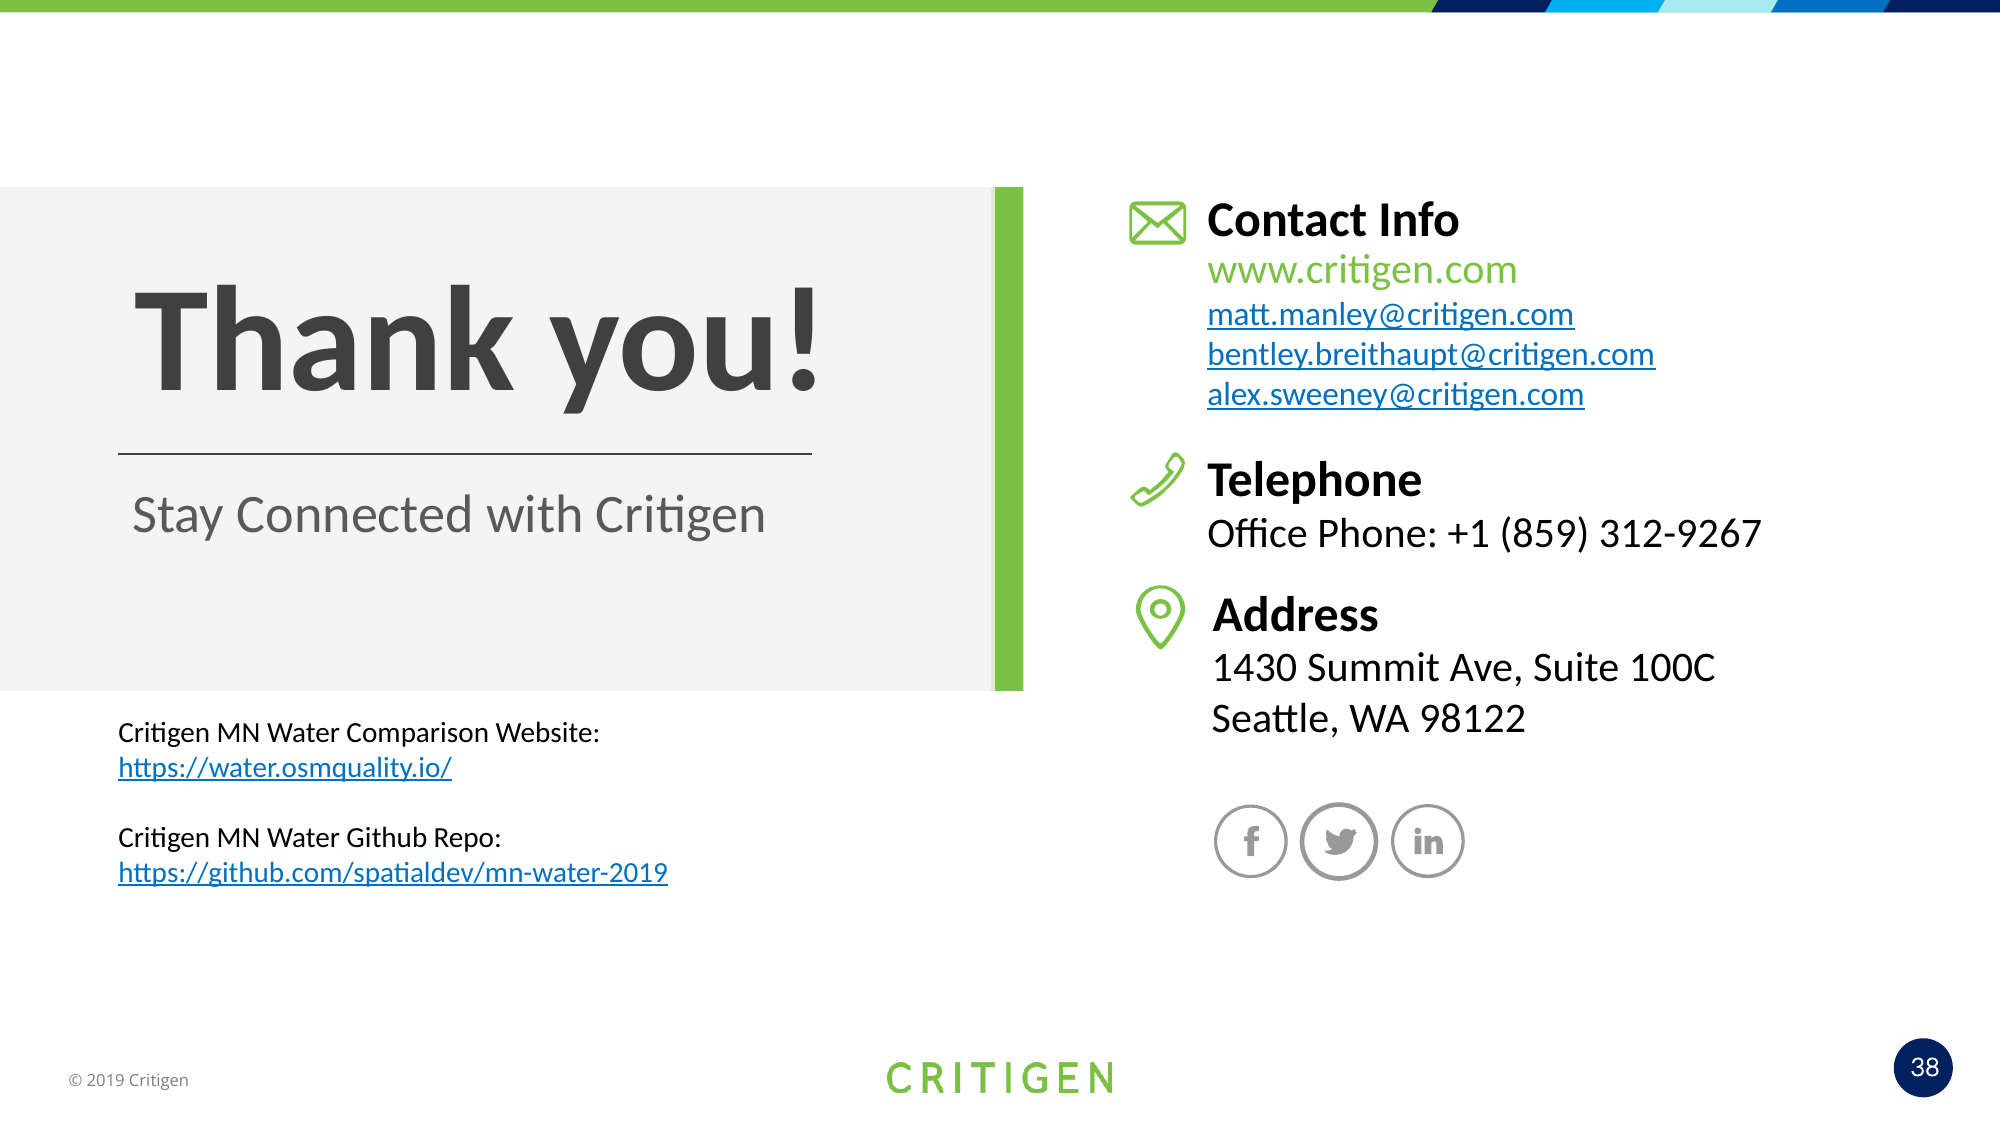

Contact Info

www.critigen.com
matt.manley@critigen.com
bentley.breithaupt@critigen.com
alex.sweeney@critigen.com

Thank you!
Telephone

Stay Connected with Critigen
Office Phone: +1 (859) 312-9267
Address

1430 Summit Ave, Suite 100C
Seattle, WA 98122
Critigen MN Water Comparison Website:
https://water.osmquality.io/

Critigen MN Water Github Repo:
https://github.com/spatialdev/mn-water-2019